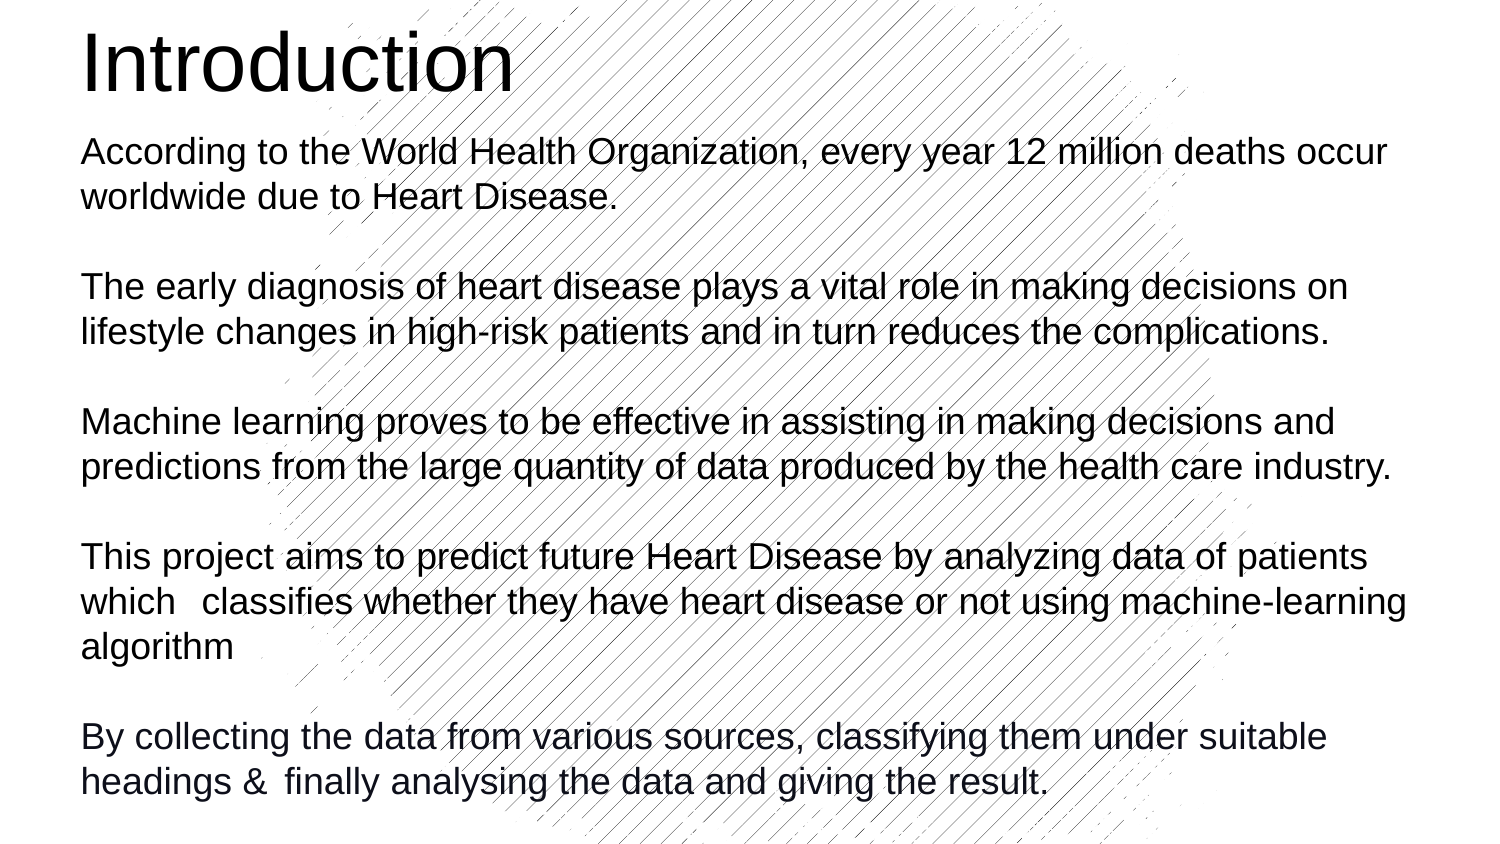

Introduction

According to the World Health Organization, every year 12 million deaths occur worldwide due to Heart Disease.

The early diagnosis of heart disease plays a vital role in making decisions on lifestyle changes in high-risk patients and in turn reduces the complications.

Machine learning proves to be effective in assisting in making decisions and predictions from the large quantity of data produced by the health care industry.

This project aims to predict future Heart Disease by analyzing data of patients which   classifies whether they have heart disease or not using machine-learning algorithm

By collecting the data from various sources, classifying them under suitable headings & finally analysing the data and giving the result.
2